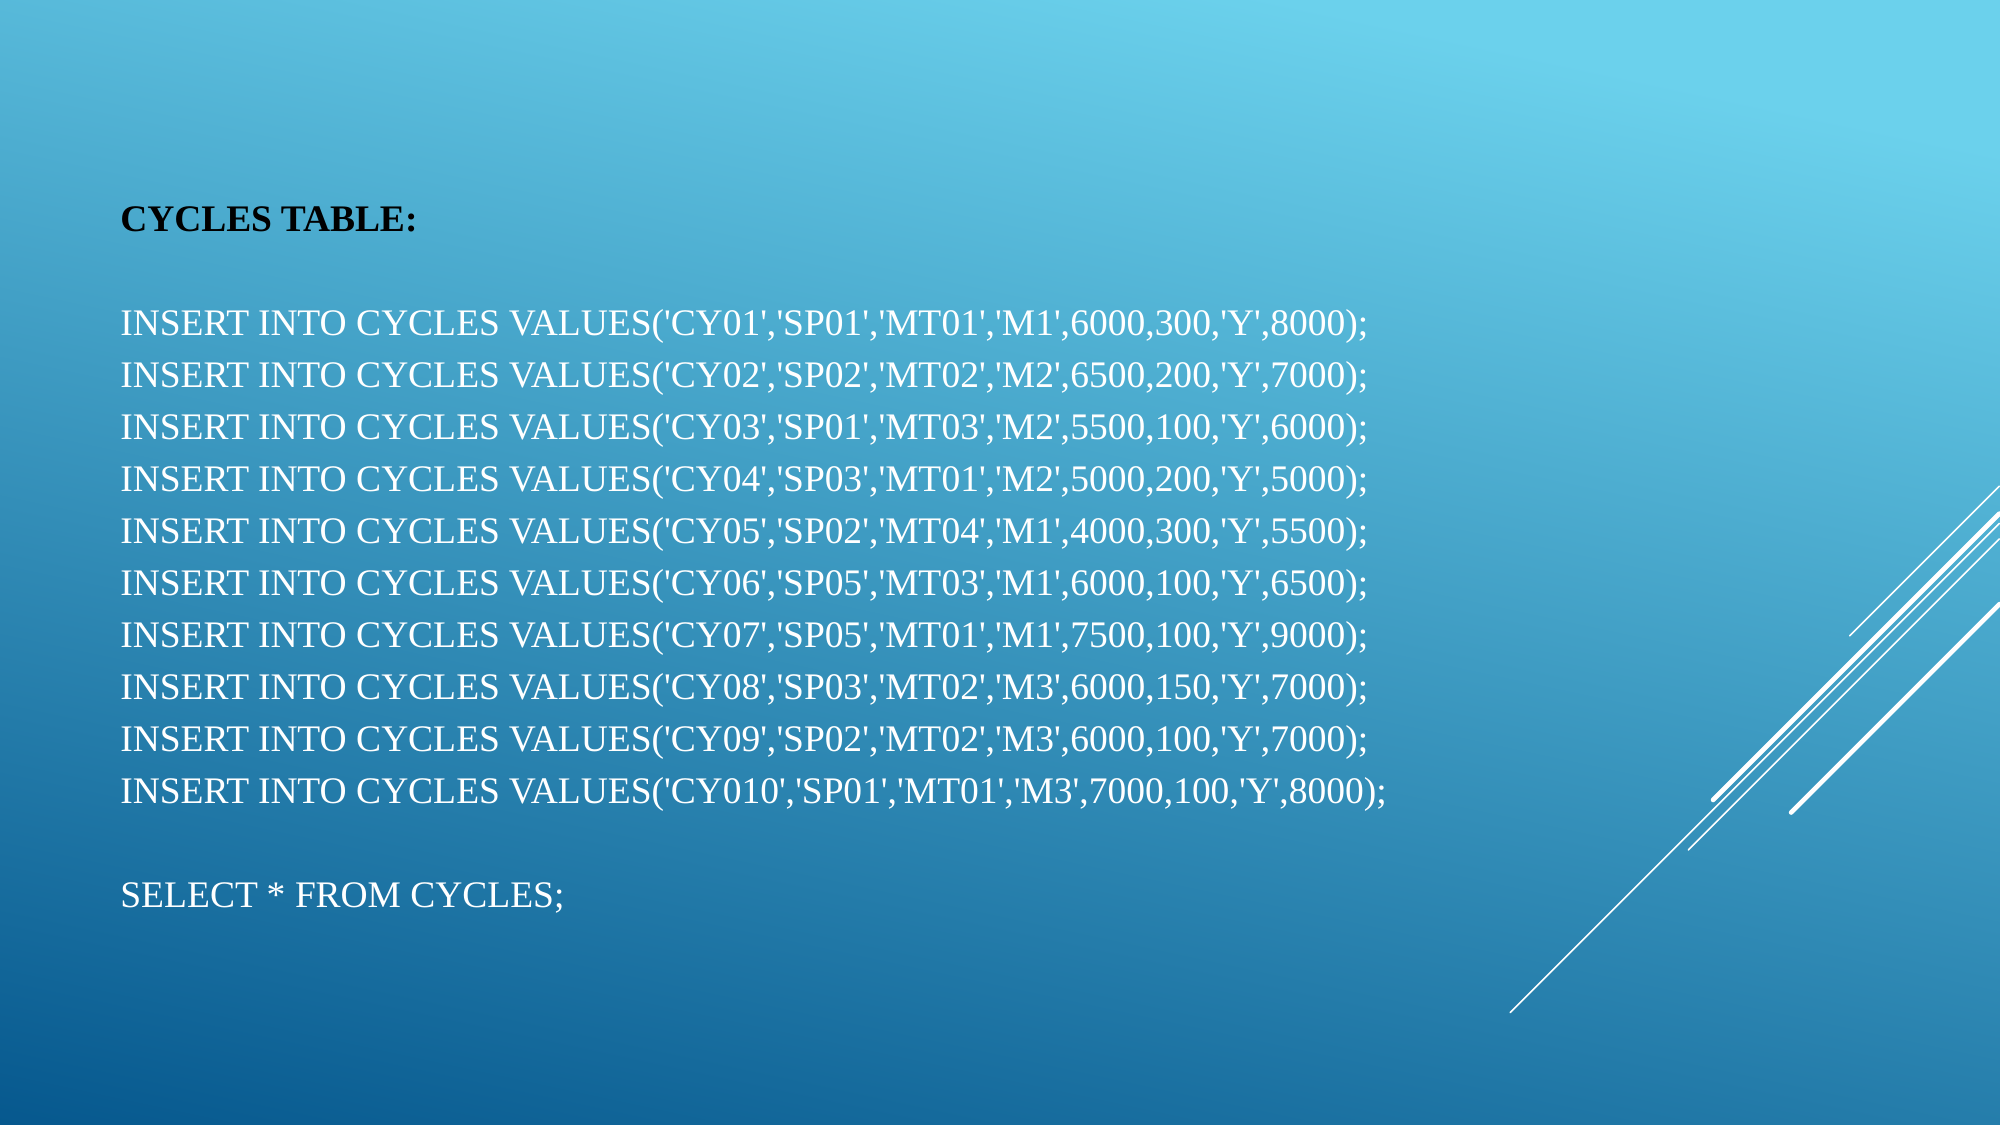

CYCLES TABLE:

INSERT INTO CYCLES VALUES('CY01','SP01','MT01','M1',6000,300,'Y',8000);
INSERT INTO CYCLES VALUES('CY02','SP02','MT02','M2',6500,200,'Y',7000);
INSERT INTO CYCLES VALUES('CY03','SP01','MT03','M2',5500,100,'Y',6000);
INSERT INTO CYCLES VALUES('CY04','SP03','MT01','M2',5000,200,'Y',5000);
INSERT INTO CYCLES VALUES('CY05','SP02','MT04','M1',4000,300,'Y',5500);
INSERT INTO CYCLES VALUES('CY06','SP05','MT03','M1',6000,100,'Y',6500);
INSERT INTO CYCLES VALUES('CY07','SP05','MT01','M1',7500,100,'Y',9000);
INSERT INTO CYCLES VALUES('CY08','SP03','MT02','M3',6000,150,'Y',7000);
INSERT INTO CYCLES VALUES('CY09','SP02','MT02','M3',6000,100,'Y',7000);
INSERT INTO CYCLES VALUES('CY010','SP01','MT01','M3',7000,100,'Y',8000);

SELECT * FROM CYCLES;